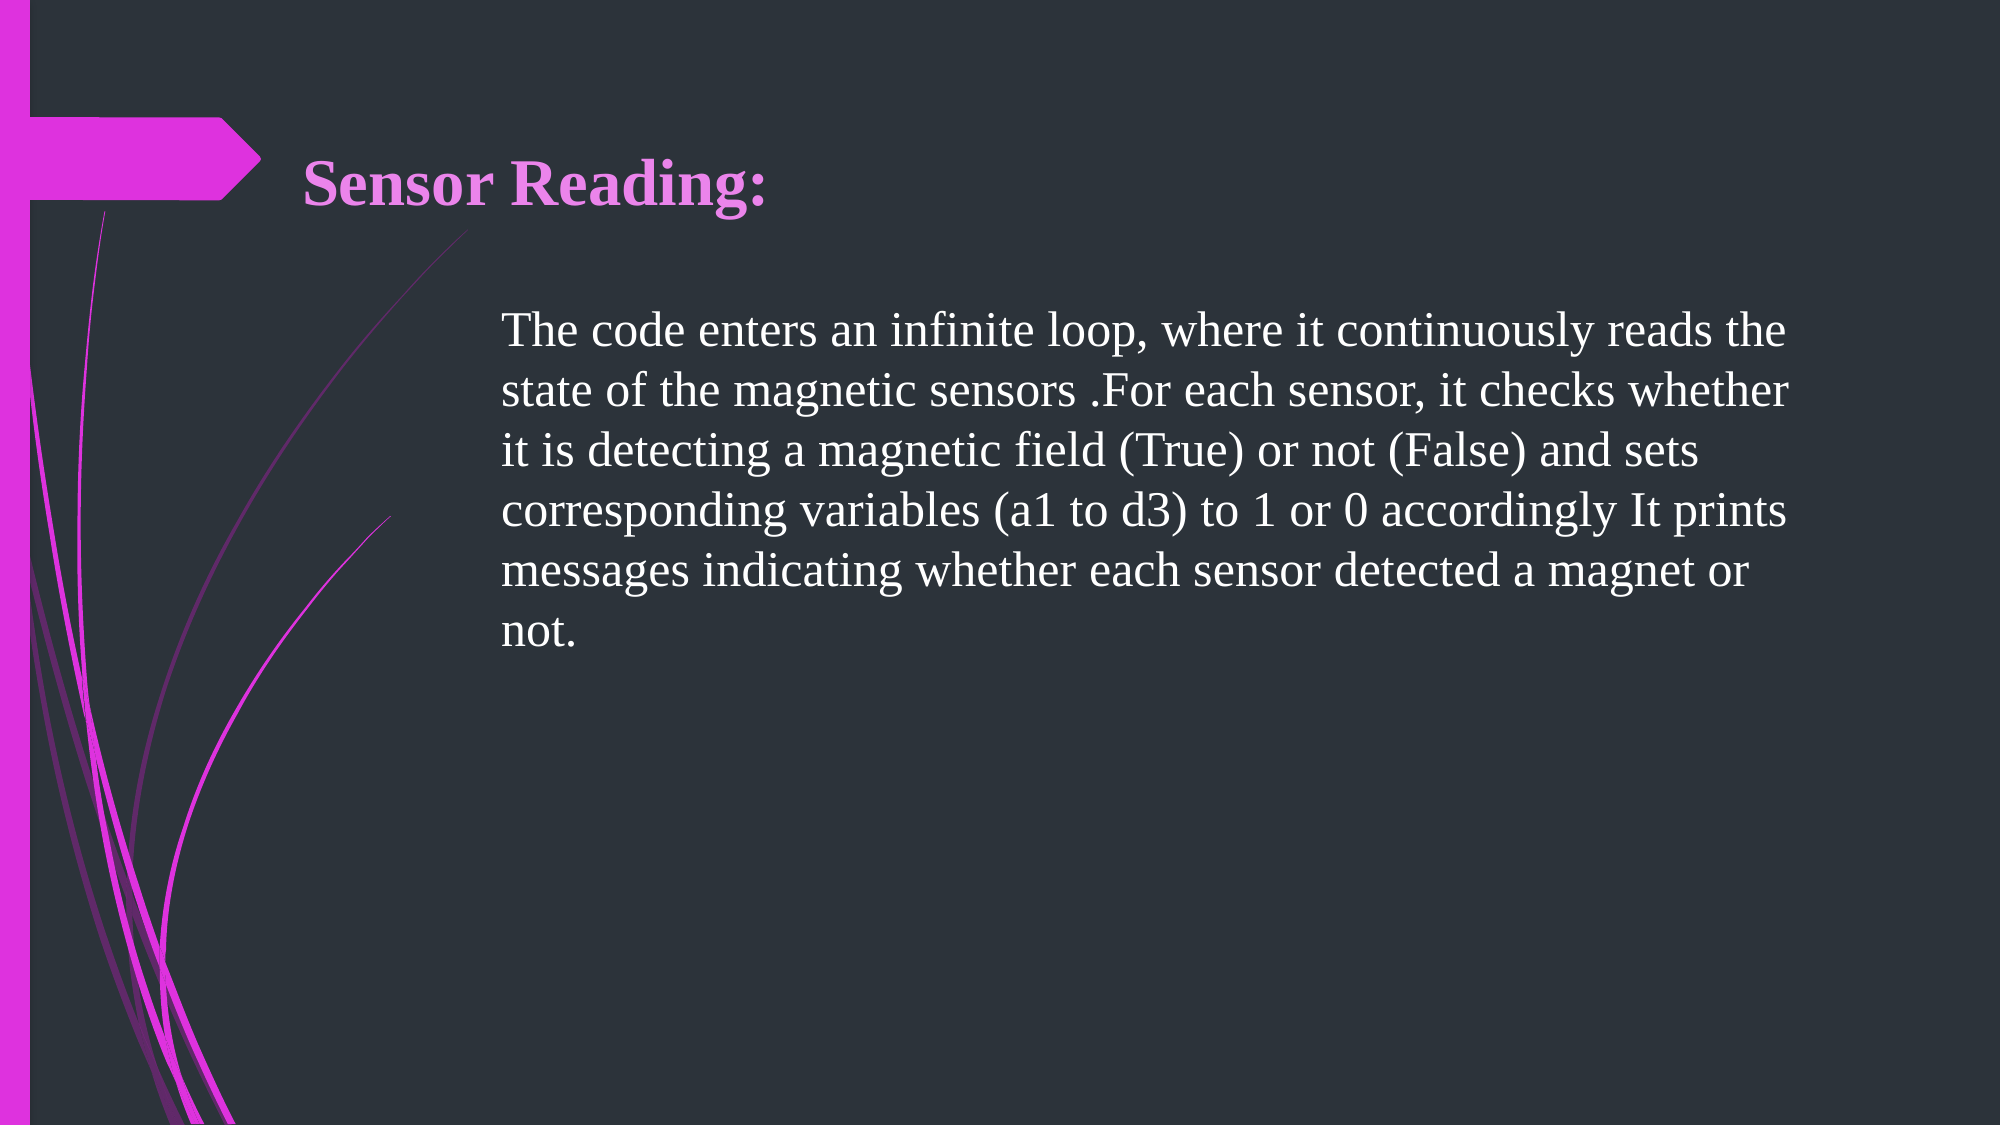

Sensor Reading:
The code enters an infinite loop, where it continuously reads the state of the magnetic sensors .For each sensor, it checks whether it is detecting a magnetic field (True) or not (False) and sets corresponding variables (a1 to d3) to 1 or 0 accordingly It prints messages indicating whether each sensor detected a magnet or not.